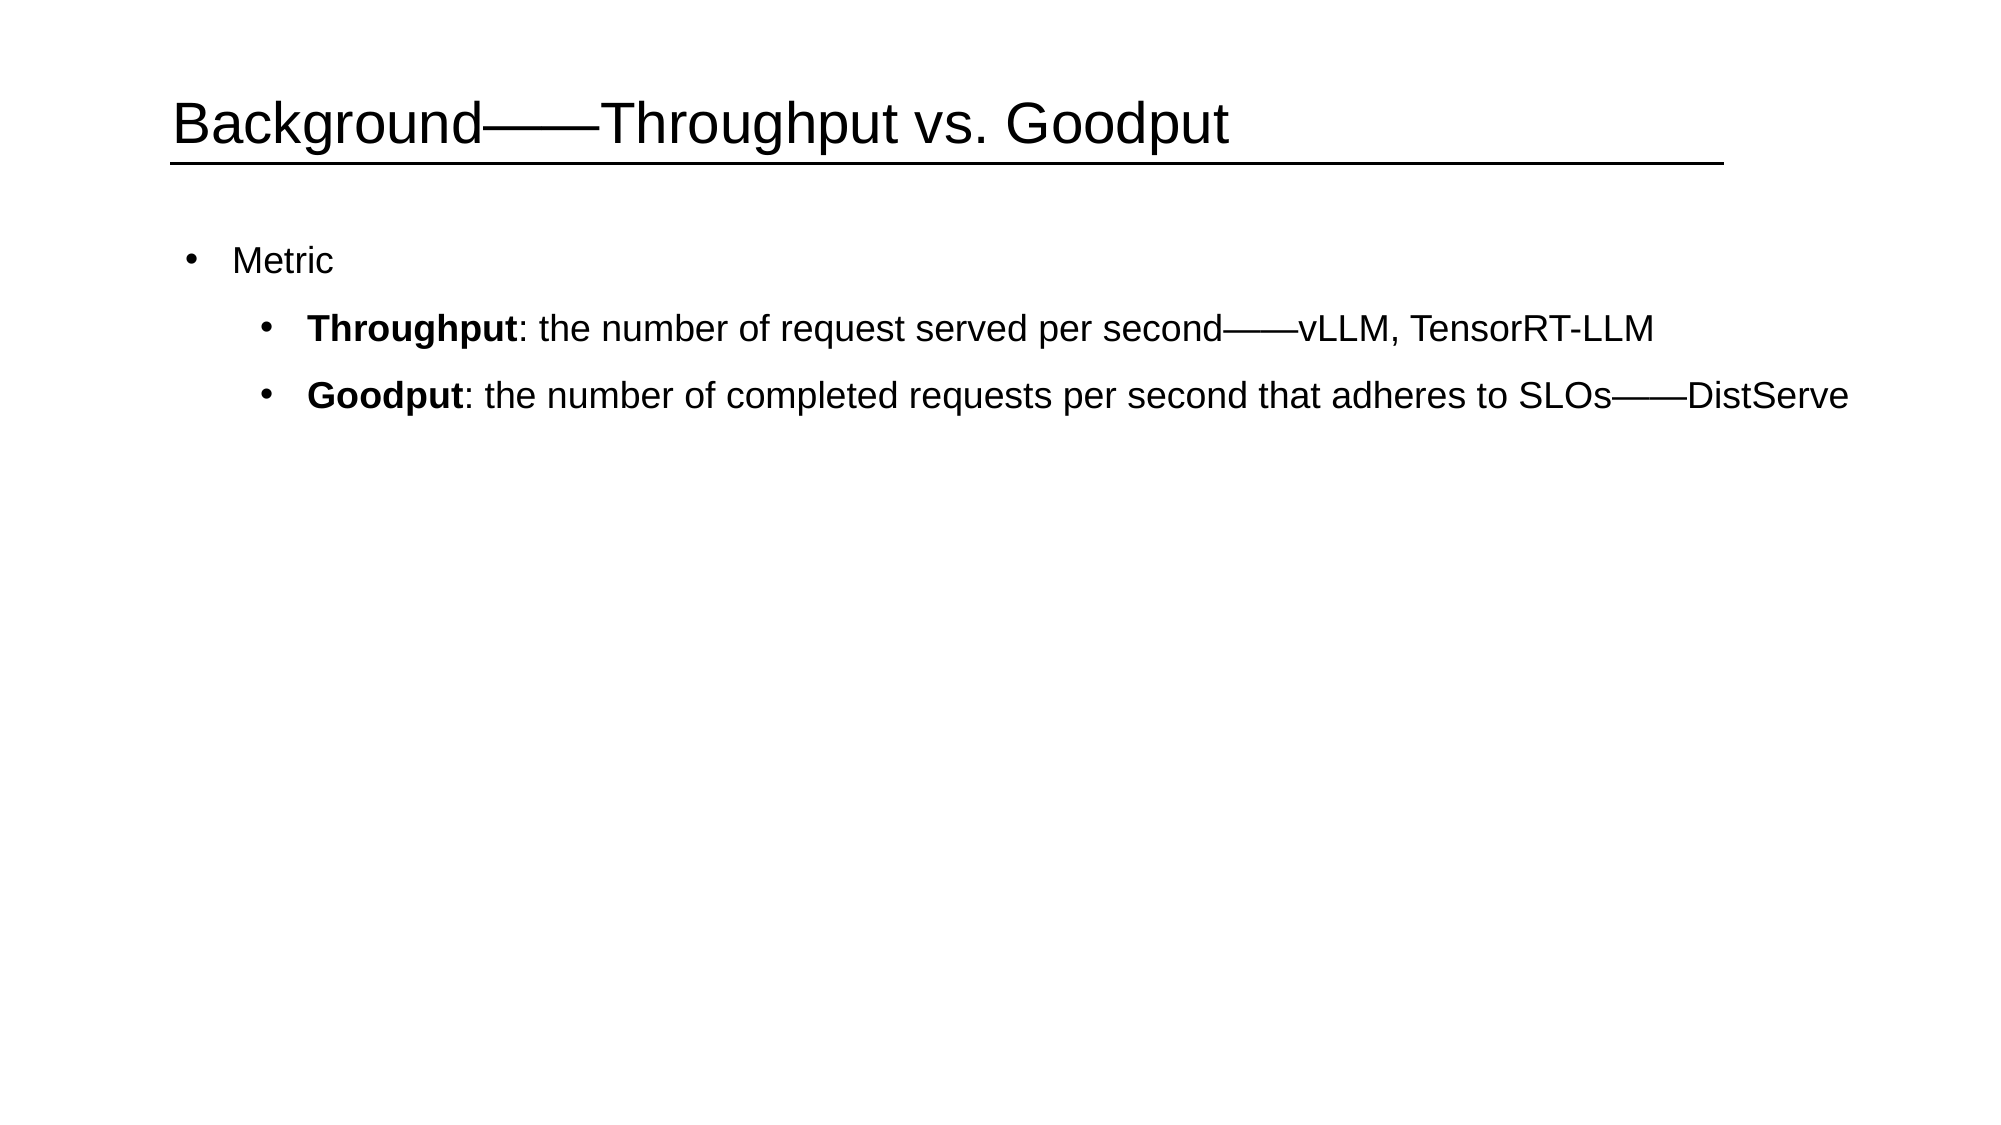

Background——Throughput vs. Goodput
Metric
Throughput: the number of request served per second——vLLM, TensorRT-LLM
Goodput: the number of completed requests per second that adheres to SLOs——DistServe